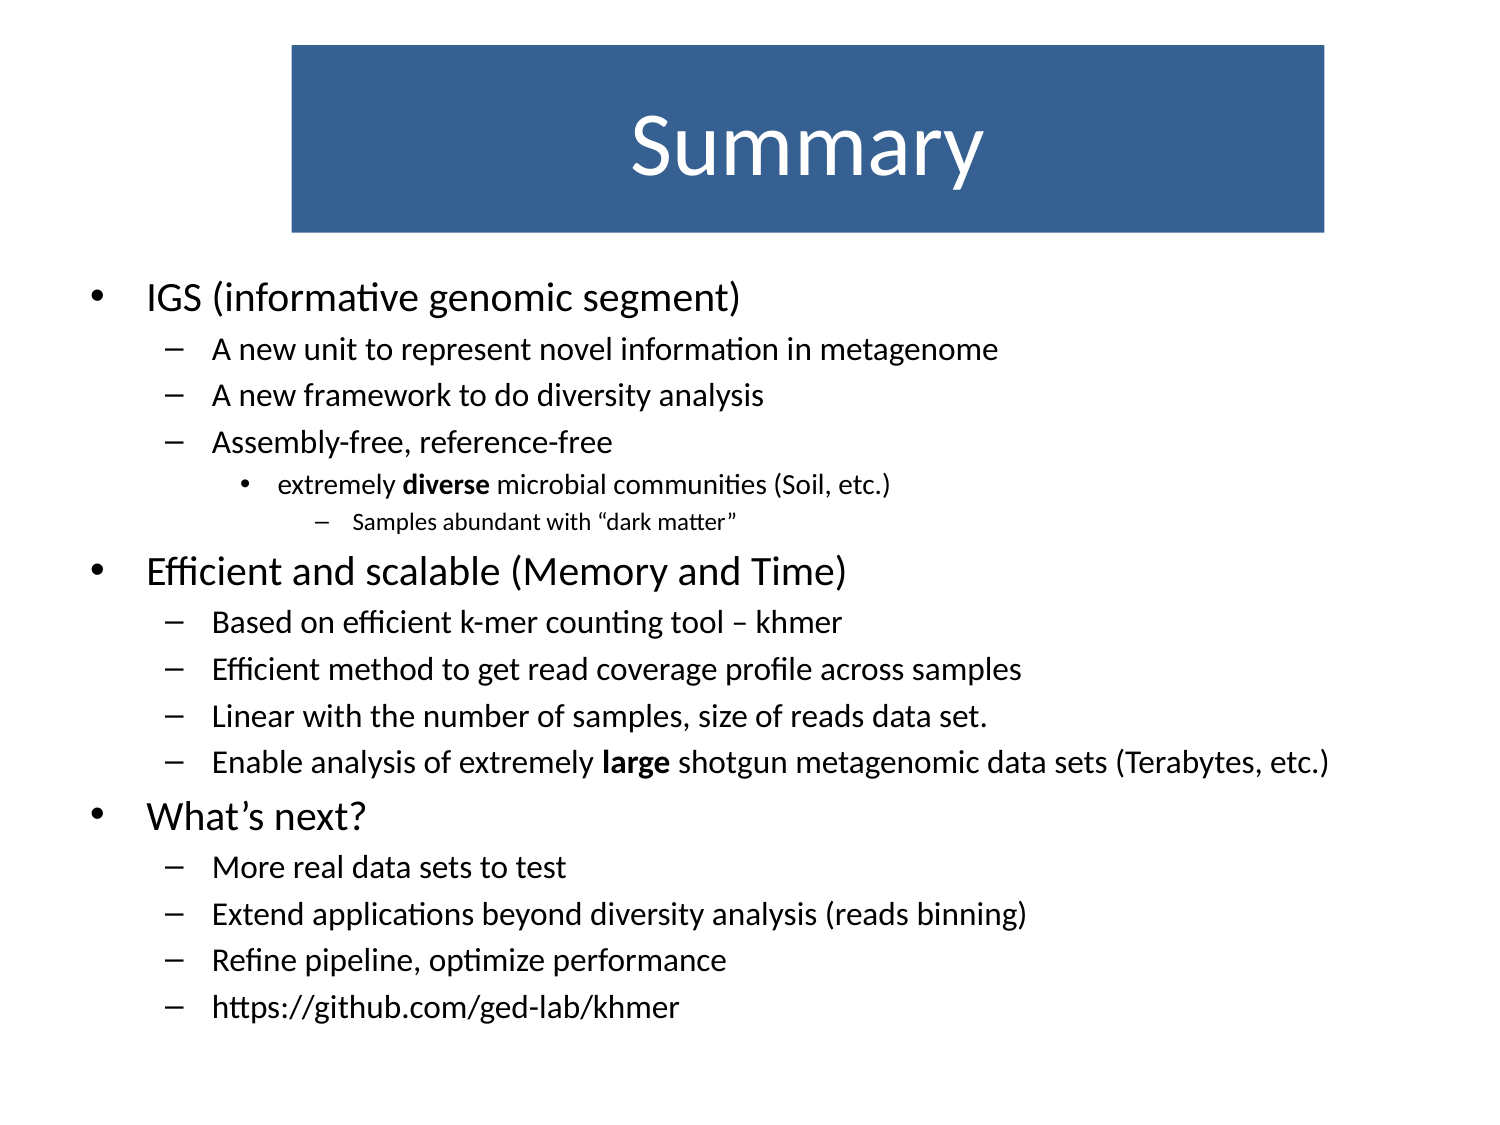

# Summary
IGS (informative genomic segment)
A new unit to represent novel information in metagenome
A new framework to do diversity analysis
Assembly-free, reference-free
extremely diverse microbial communities (Soil, etc.)
Samples abundant with “dark matter”
Efficient and scalable (Memory and Time)
Based on efficient k-mer counting tool – khmer
Efficient method to get read coverage profile across samples
Linear with the number of samples, size of reads data set.
Enable analysis of extremely large shotgun metagenomic data sets (Terabytes, etc.)
What’s next?
More real data sets to test
Extend applications beyond diversity analysis (reads binning)
Refine pipeline, optimize performance
https://github.com/ged-lab/khmer